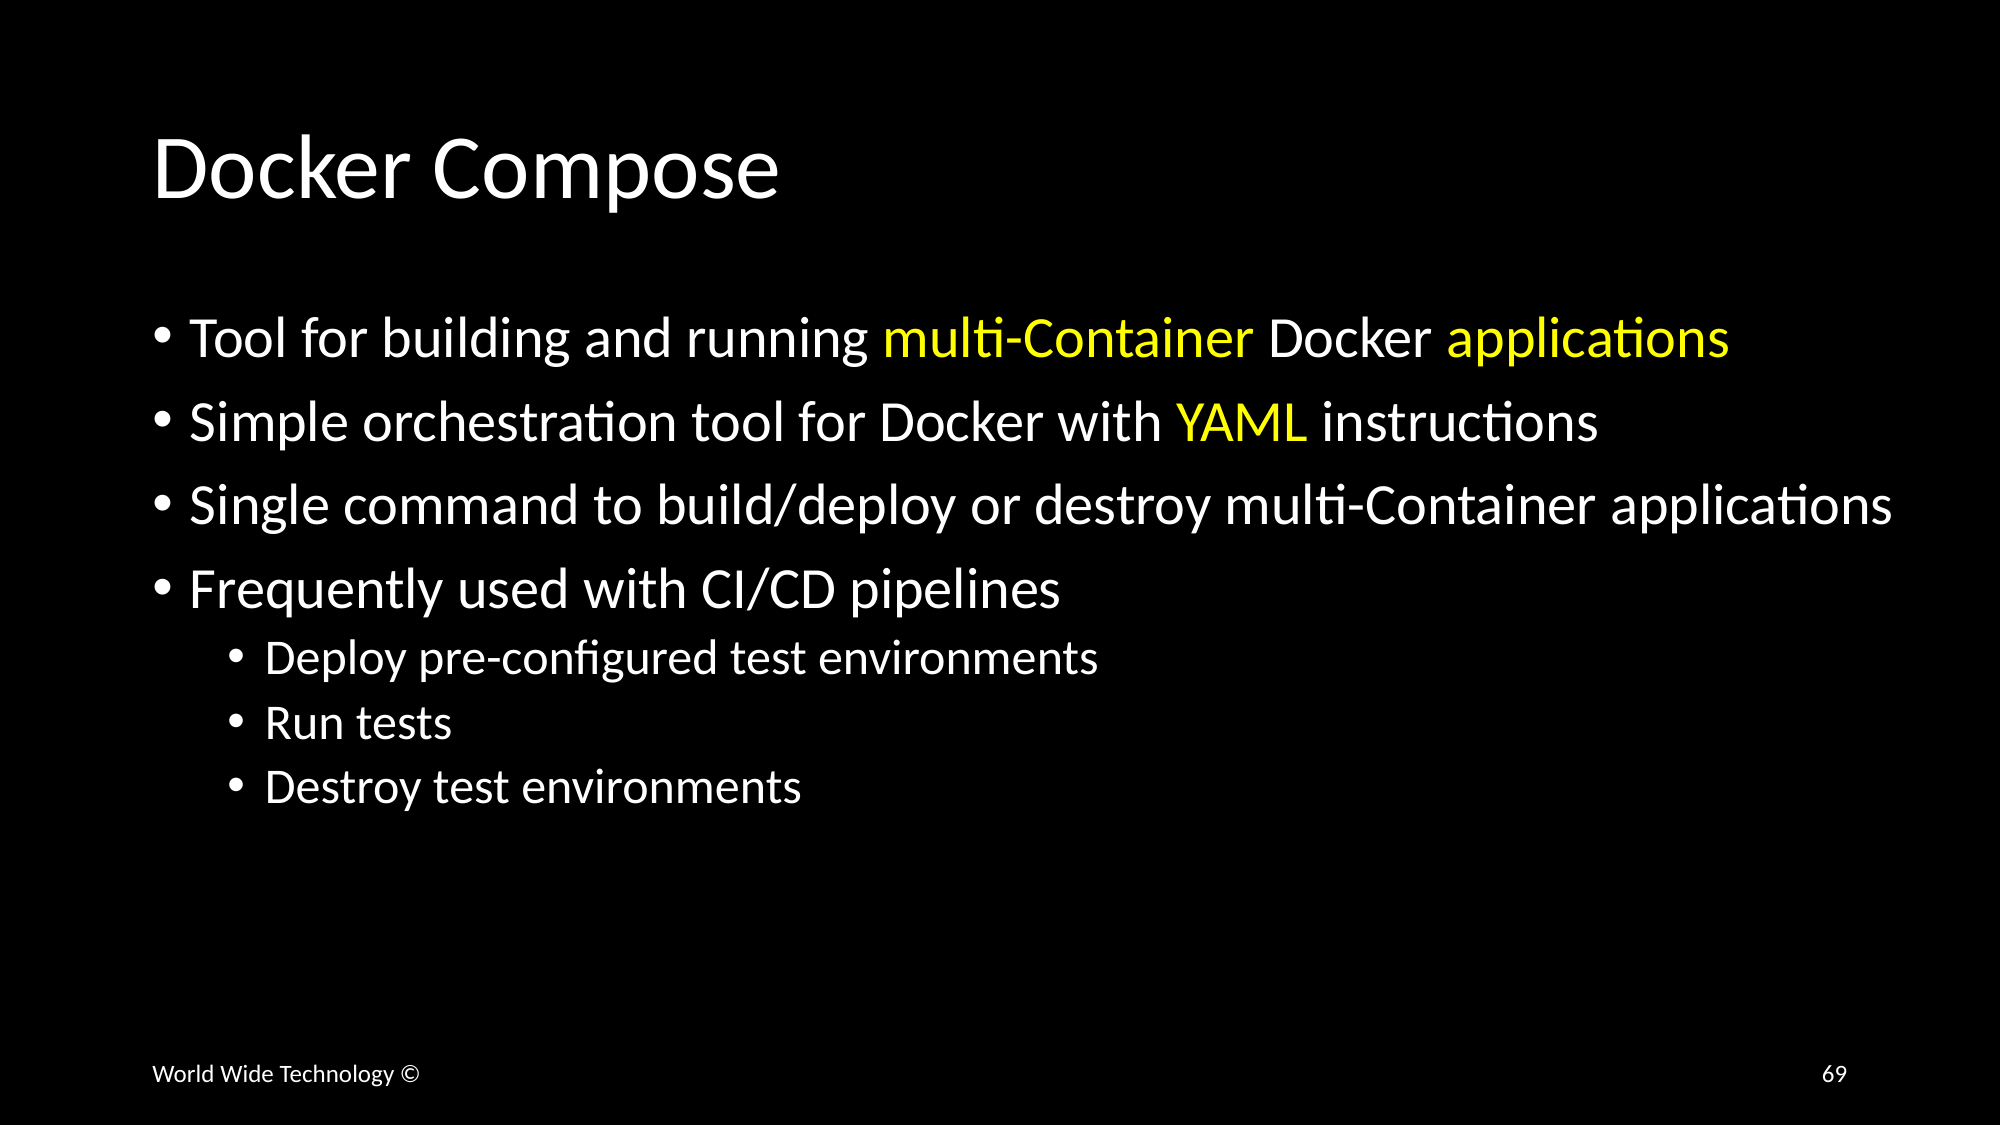

# Docker Compose
Tool for building and running multi-Container Docker applications
Simple orchestration tool for Docker with YAML instructions
Single command to build/deploy or destroy multi-Container applications
Frequently used with CI/CD pipelines
Deploy pre-configured test environments
Run tests
Destroy test environments
World Wide Technology ©
69